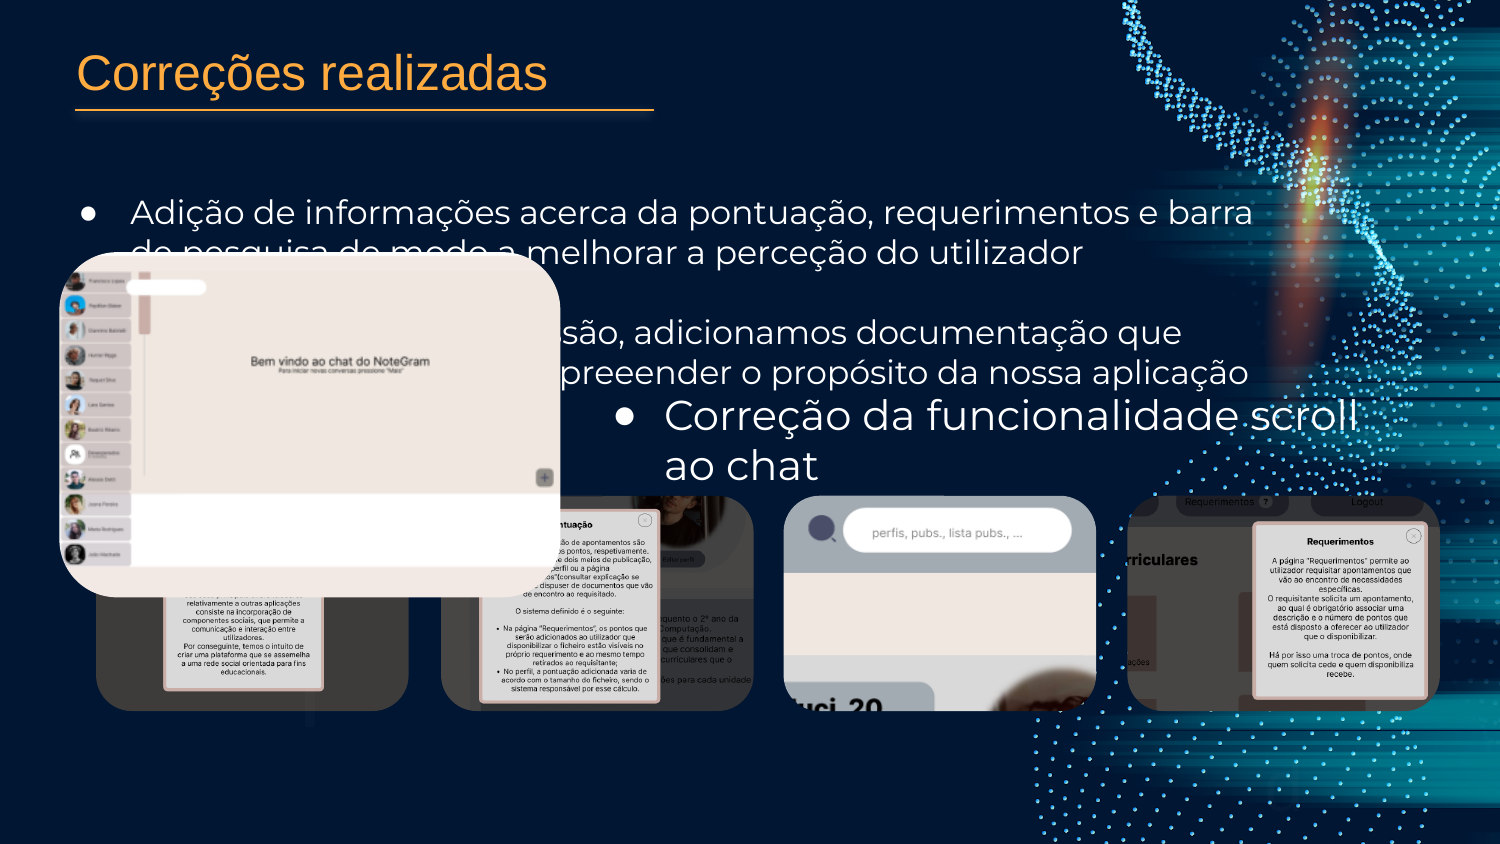

# Correções realizadas
Adição de informações acerca da pontuação, requerimentos e barra de pesquisa de modo a melhorar a perceção do utilizador

Na página de início de sessão, adicionamos documentação que permite ao utilizador compreeender o propósito da nossa aplicação
l
Correção da funcionalidade scroll
ao chat

d